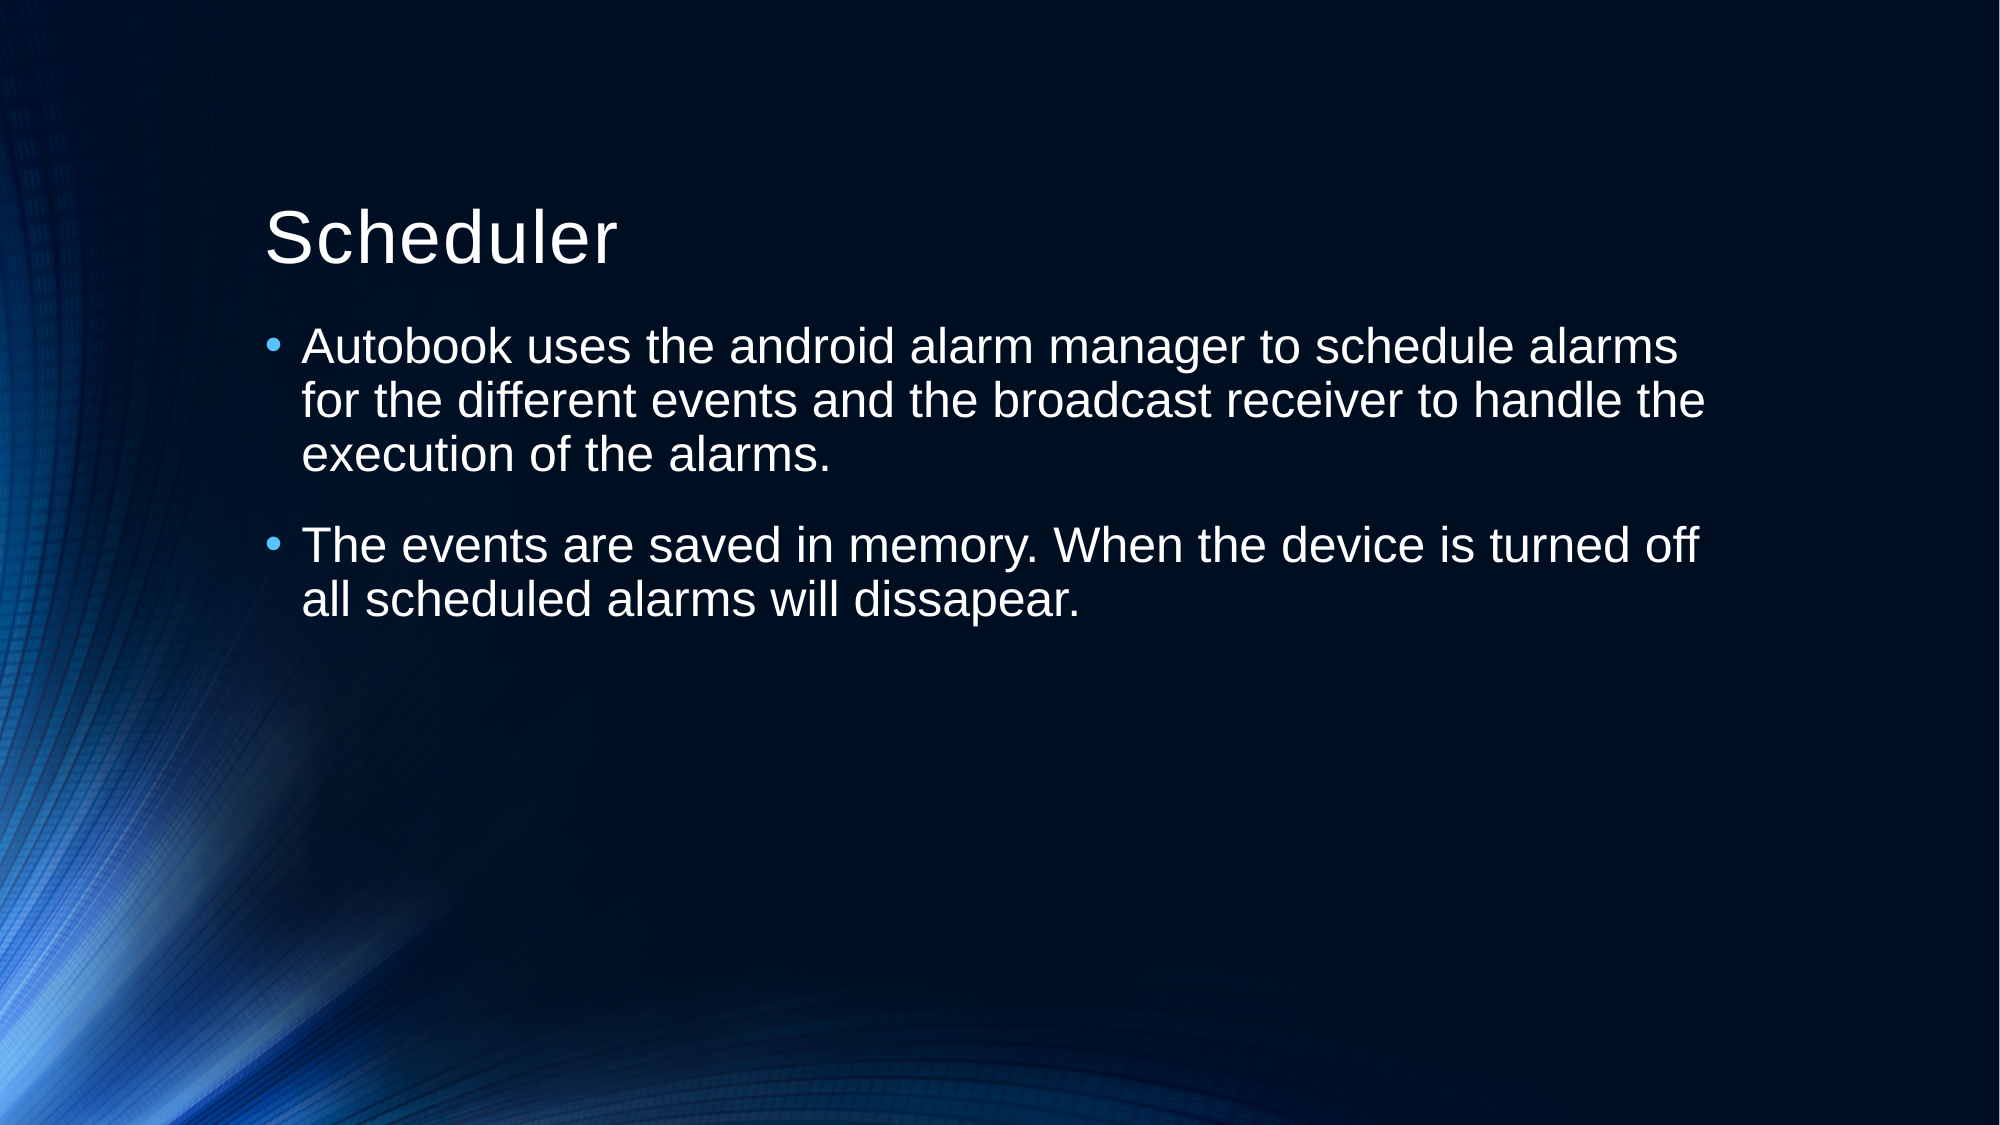

# Scheduler
Autobook uses the android alarm manager to schedule alarms for the different events and the broadcast receiver to handle the execution of the alarms.
The events are saved in memory. When the device is turned off all scheduled alarms will dissapear.